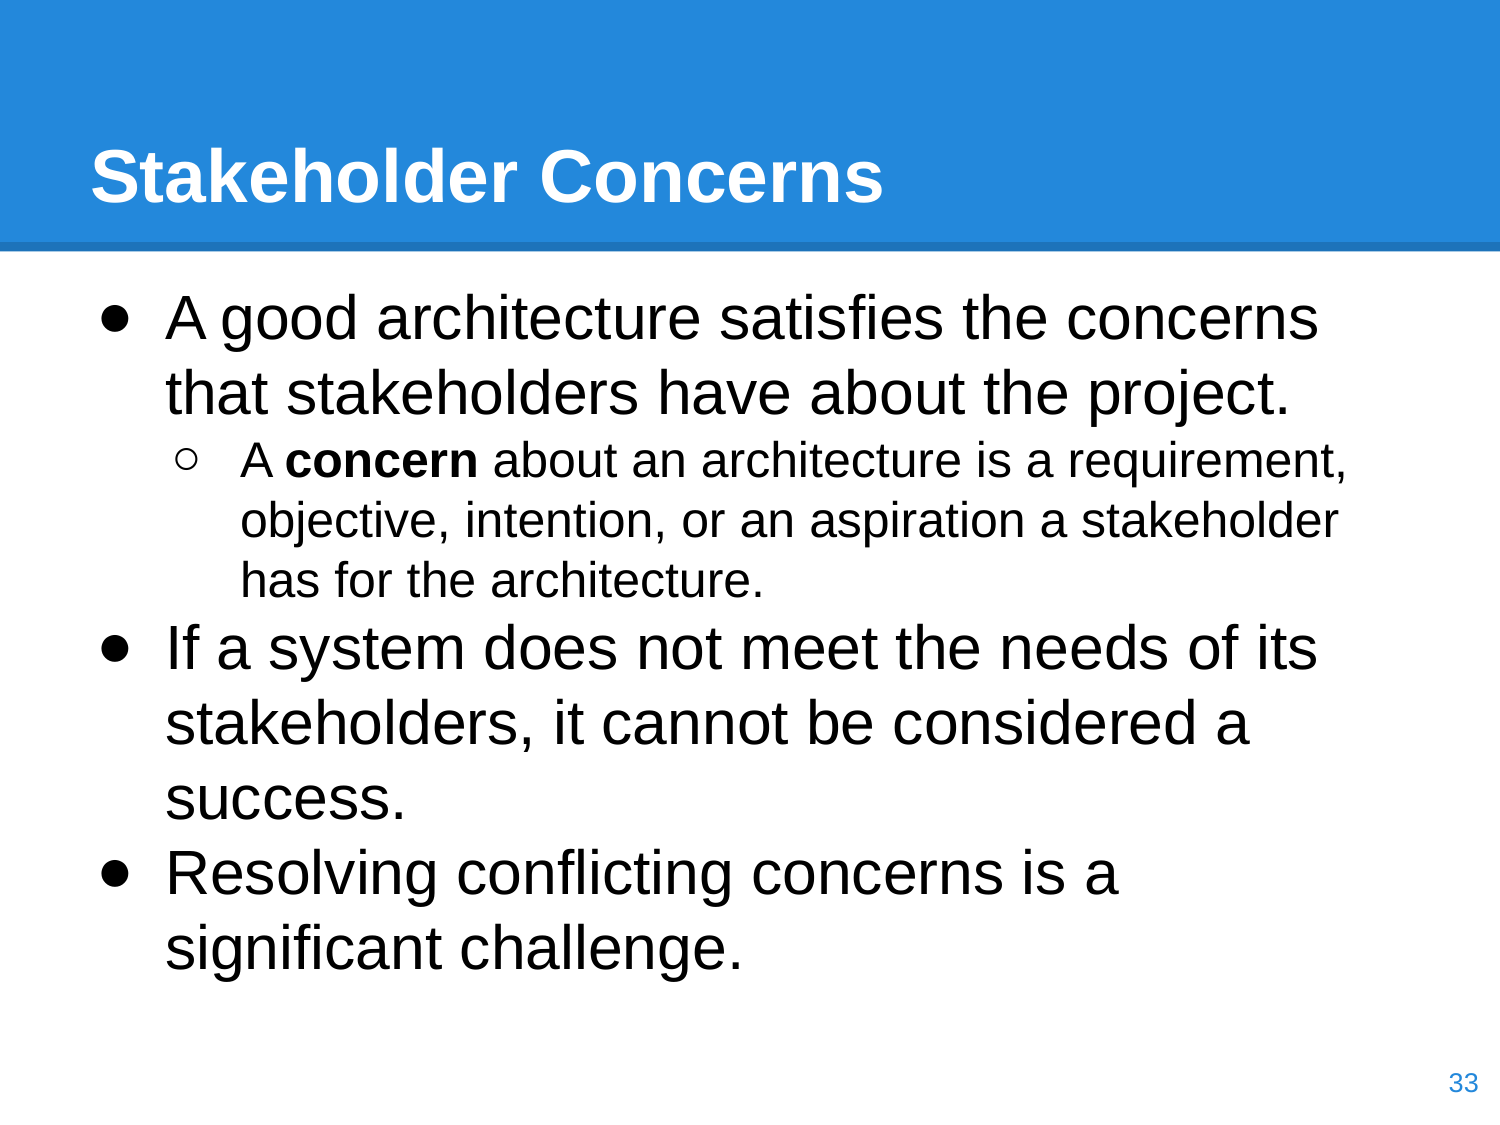

# Stakeholder Concerns
A good architecture satisfies the concerns that stakeholders have about the project.
A concern about an architecture is a requirement, objective, intention, or an aspiration a stakeholder has for the architecture.
If a system does not meet the needs of its stakeholders, it cannot be considered a success.
Resolving conflicting concerns is a significant challenge.
33